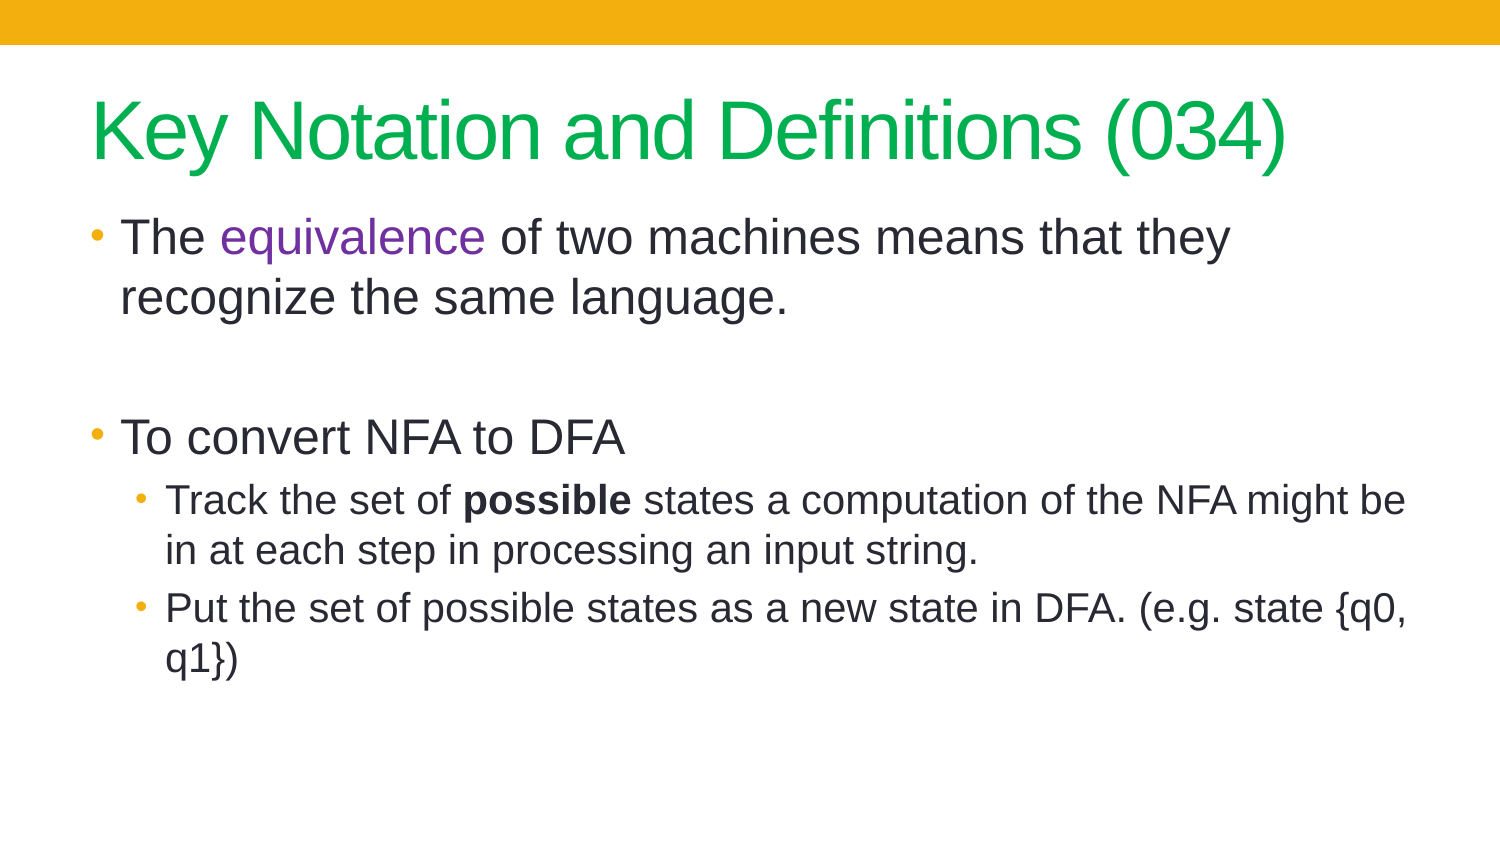

# Key Notation and Definitions (034)
The equivalence of two machines means that they recognize the same language.

To convert NFA to DFA
Track the set of possible states a computation of the NFA might be in at each step in processing an input string.
Put the set of possible states as a new state in DFA. (e.g. state {q0, q1})